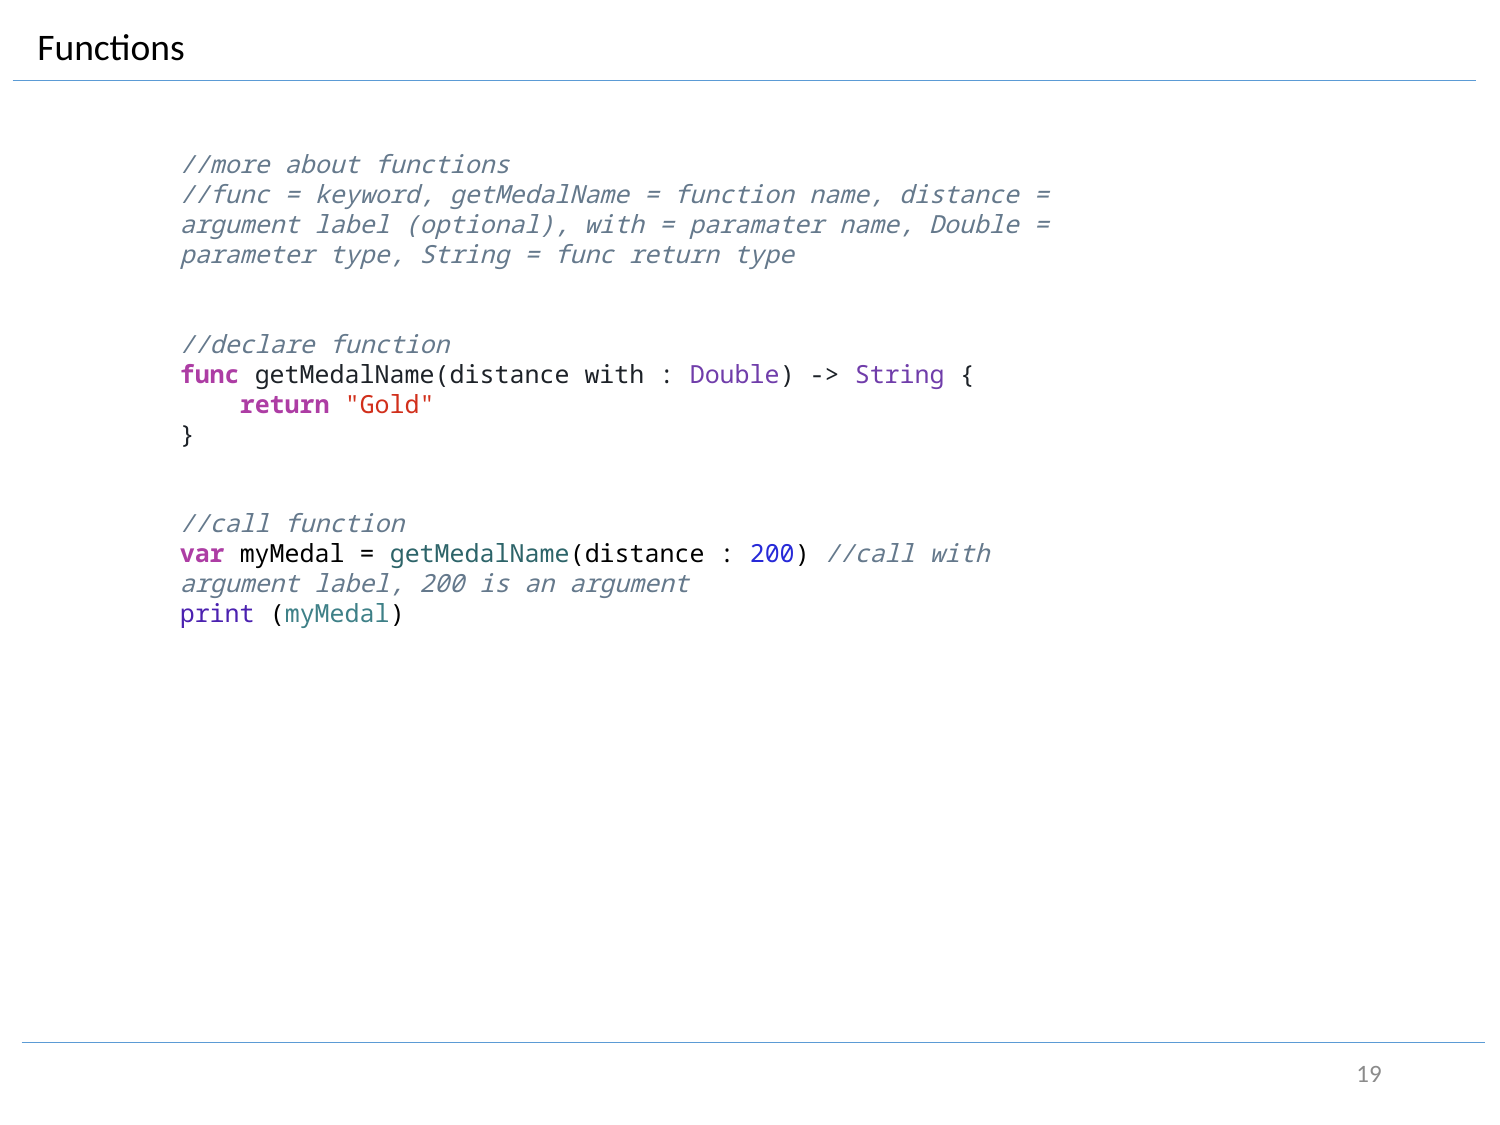

Functions
//more about functions
//func = keyword, getMedalName = function name, distance = argument label (optional), with = paramater name, Double = parameter type, String = func return type

//declare function
func getMedalName(distance with : Double) -> String {
    return "Gold"
}

//call function
var myMedal = getMedalName(distance : 200) //call with argument label, 200 is an argument
print (myMedal)

19